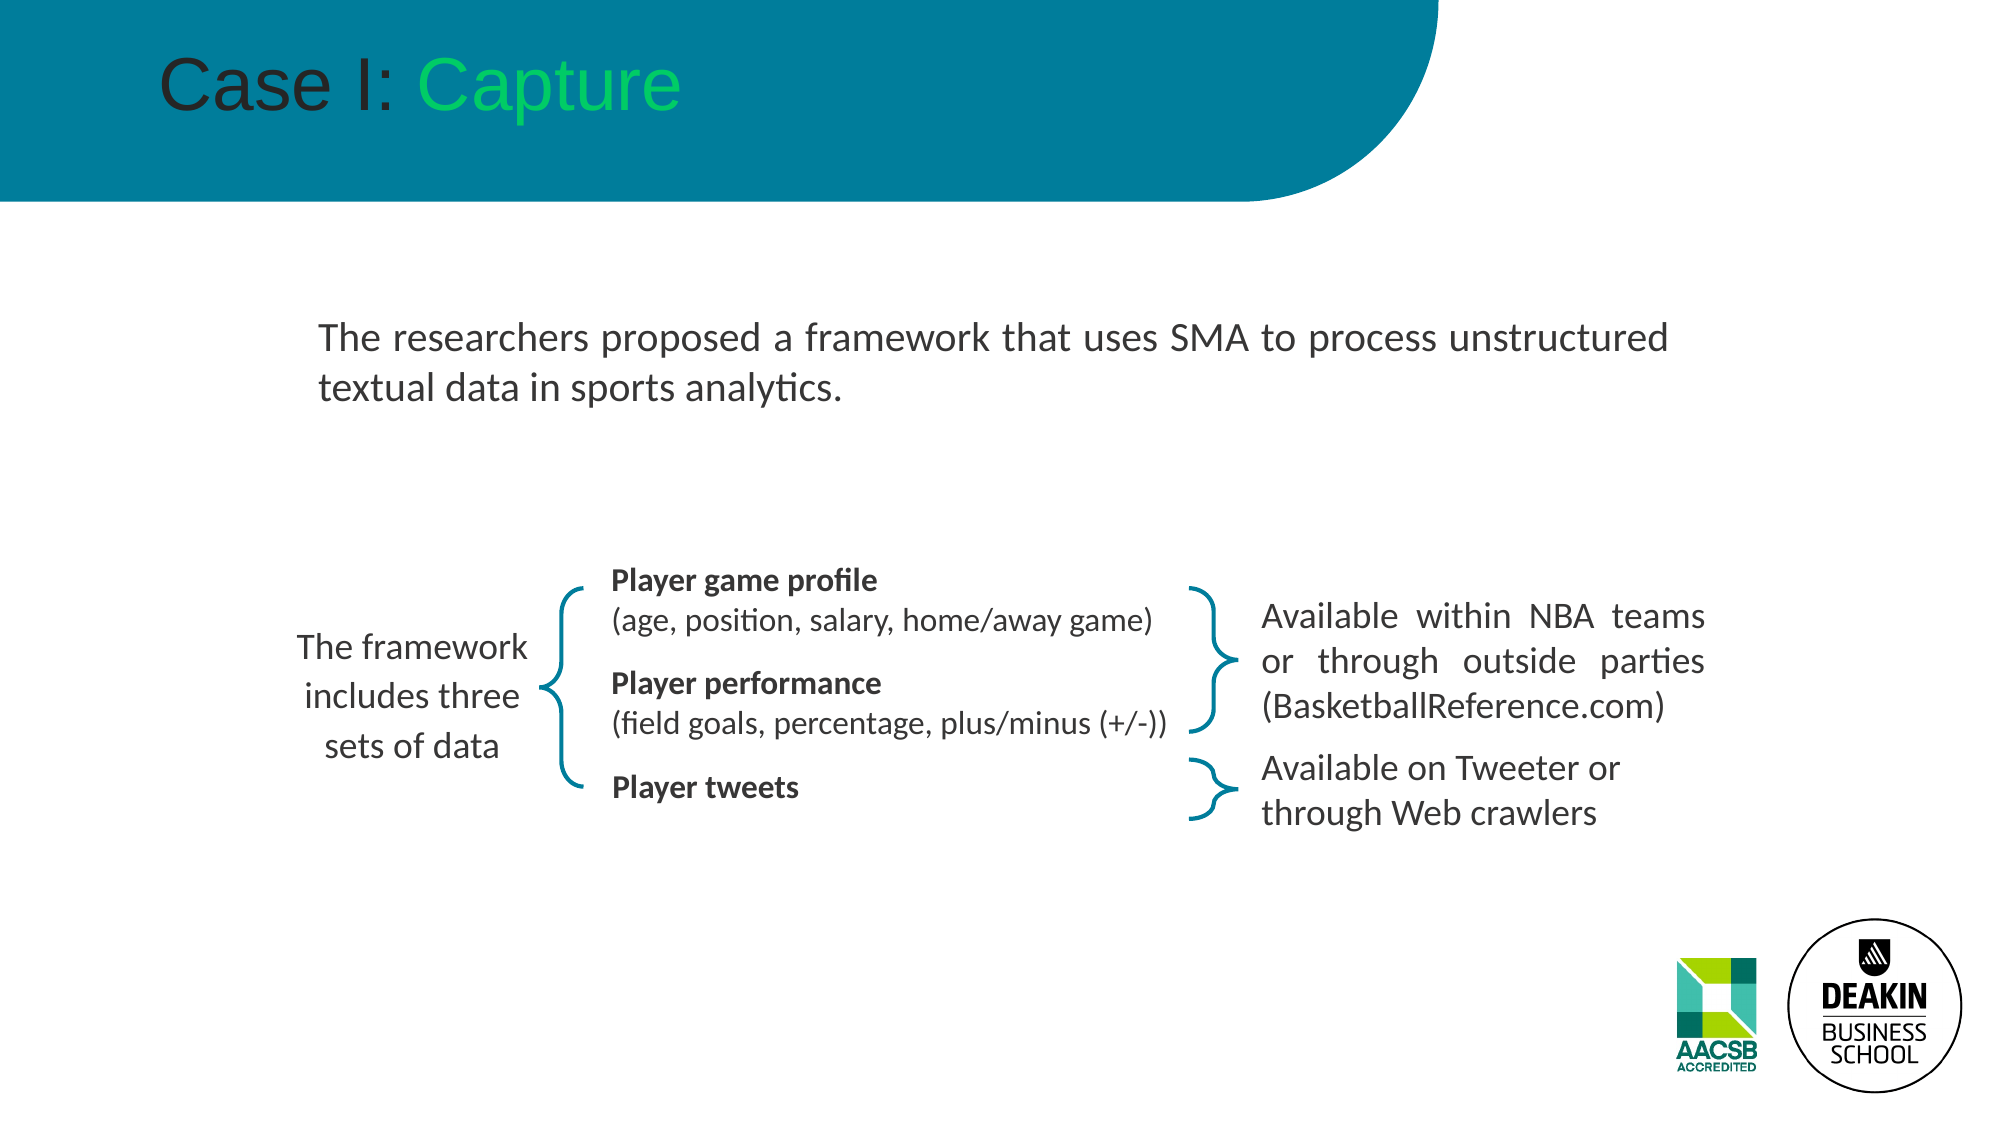

# Case I: Capture
The researchers proposed a framework that uses SMA to process unstructured textual data in sports analytics.

Player game profile
(age, position, salary, home/away game)
Available within NBA teams or through outside parties (BasketballReference.com)

The framework includes three sets of data
Player performance
(field goals, percentage, plus/minus (+/-))
Available on Tweeter or through Web crawlers
Player tweets